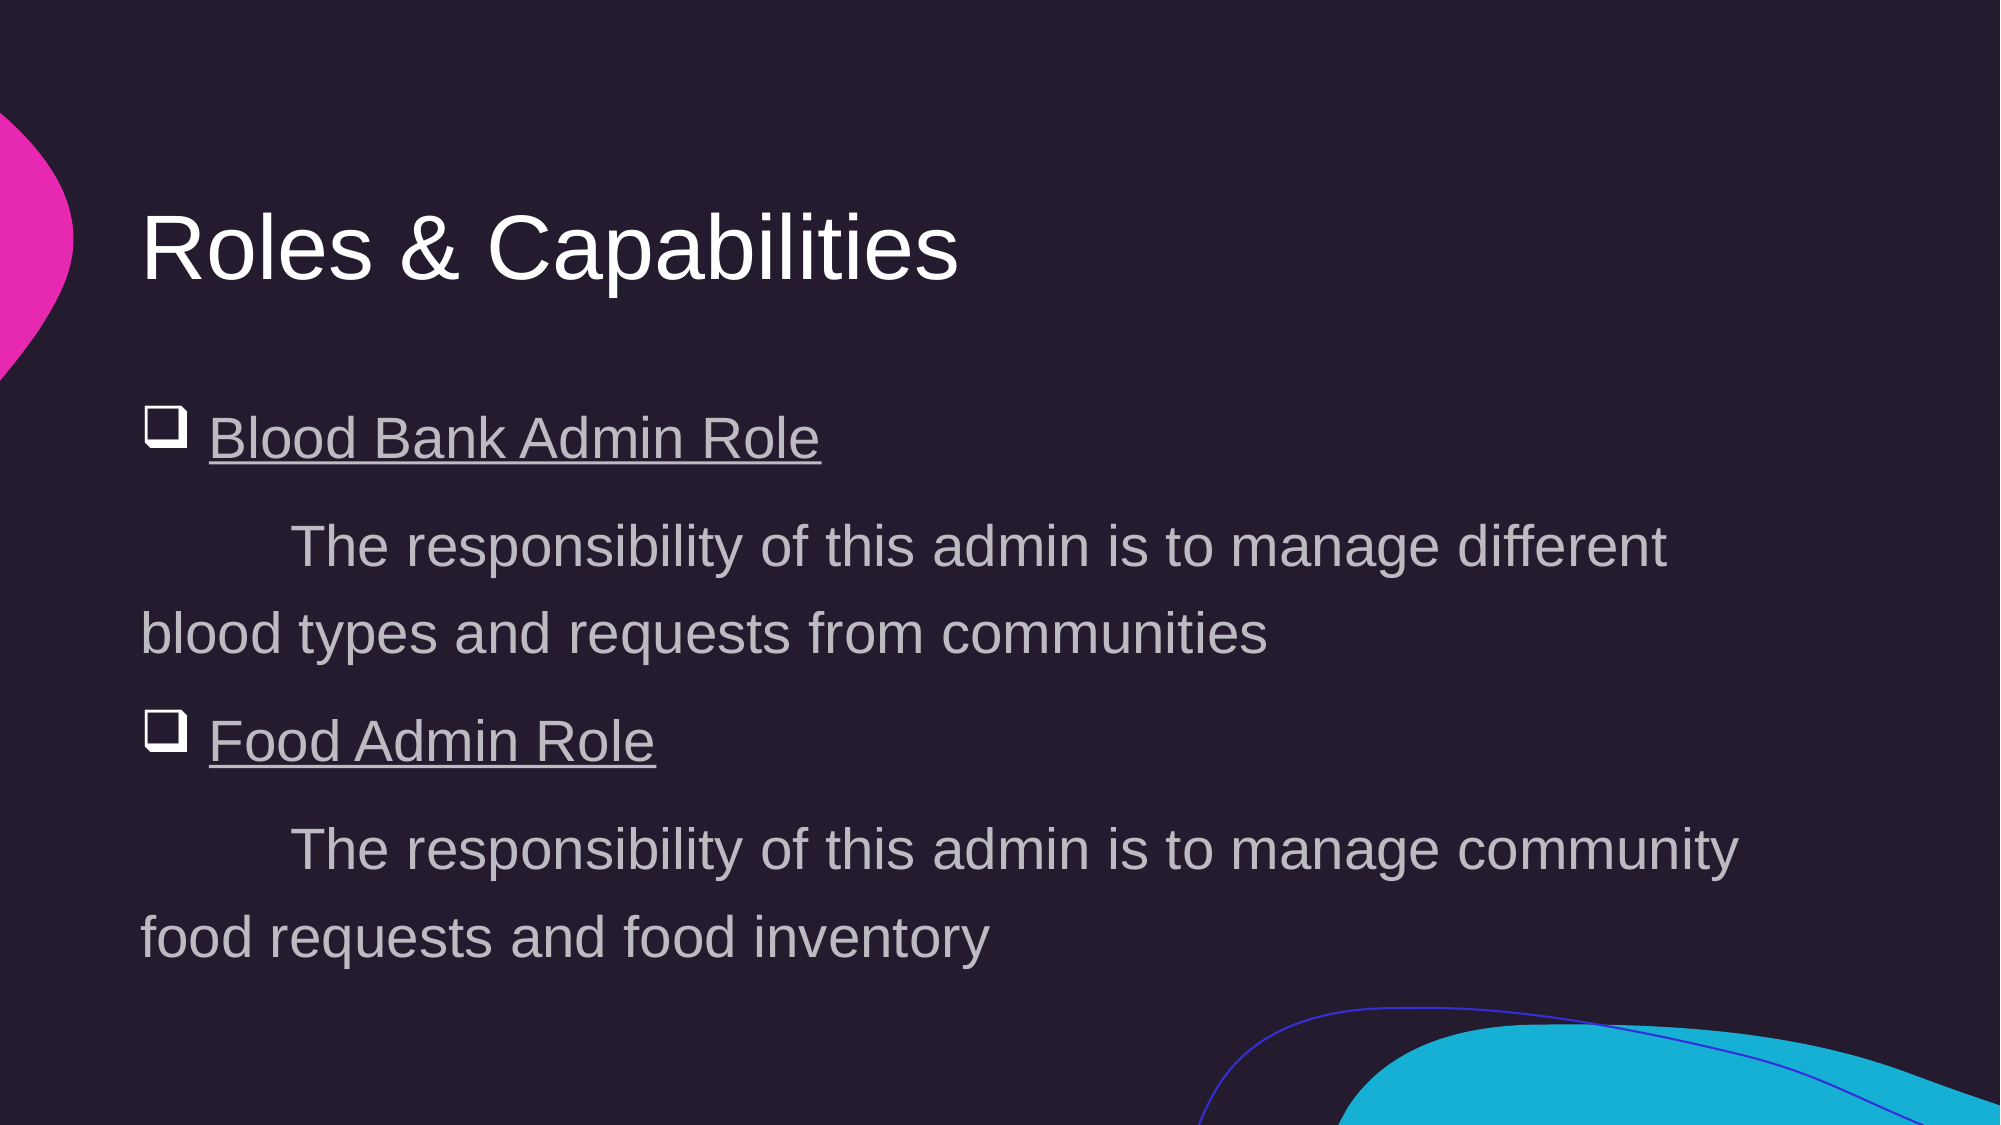

# Roles & Capabilities
 Blood Bank Admin Role
	The responsibility of this admin is to manage different 	blood types and requests from communities
 Food Admin Role
	The responsibility of this admin is to manage community 	food requests and food inventory